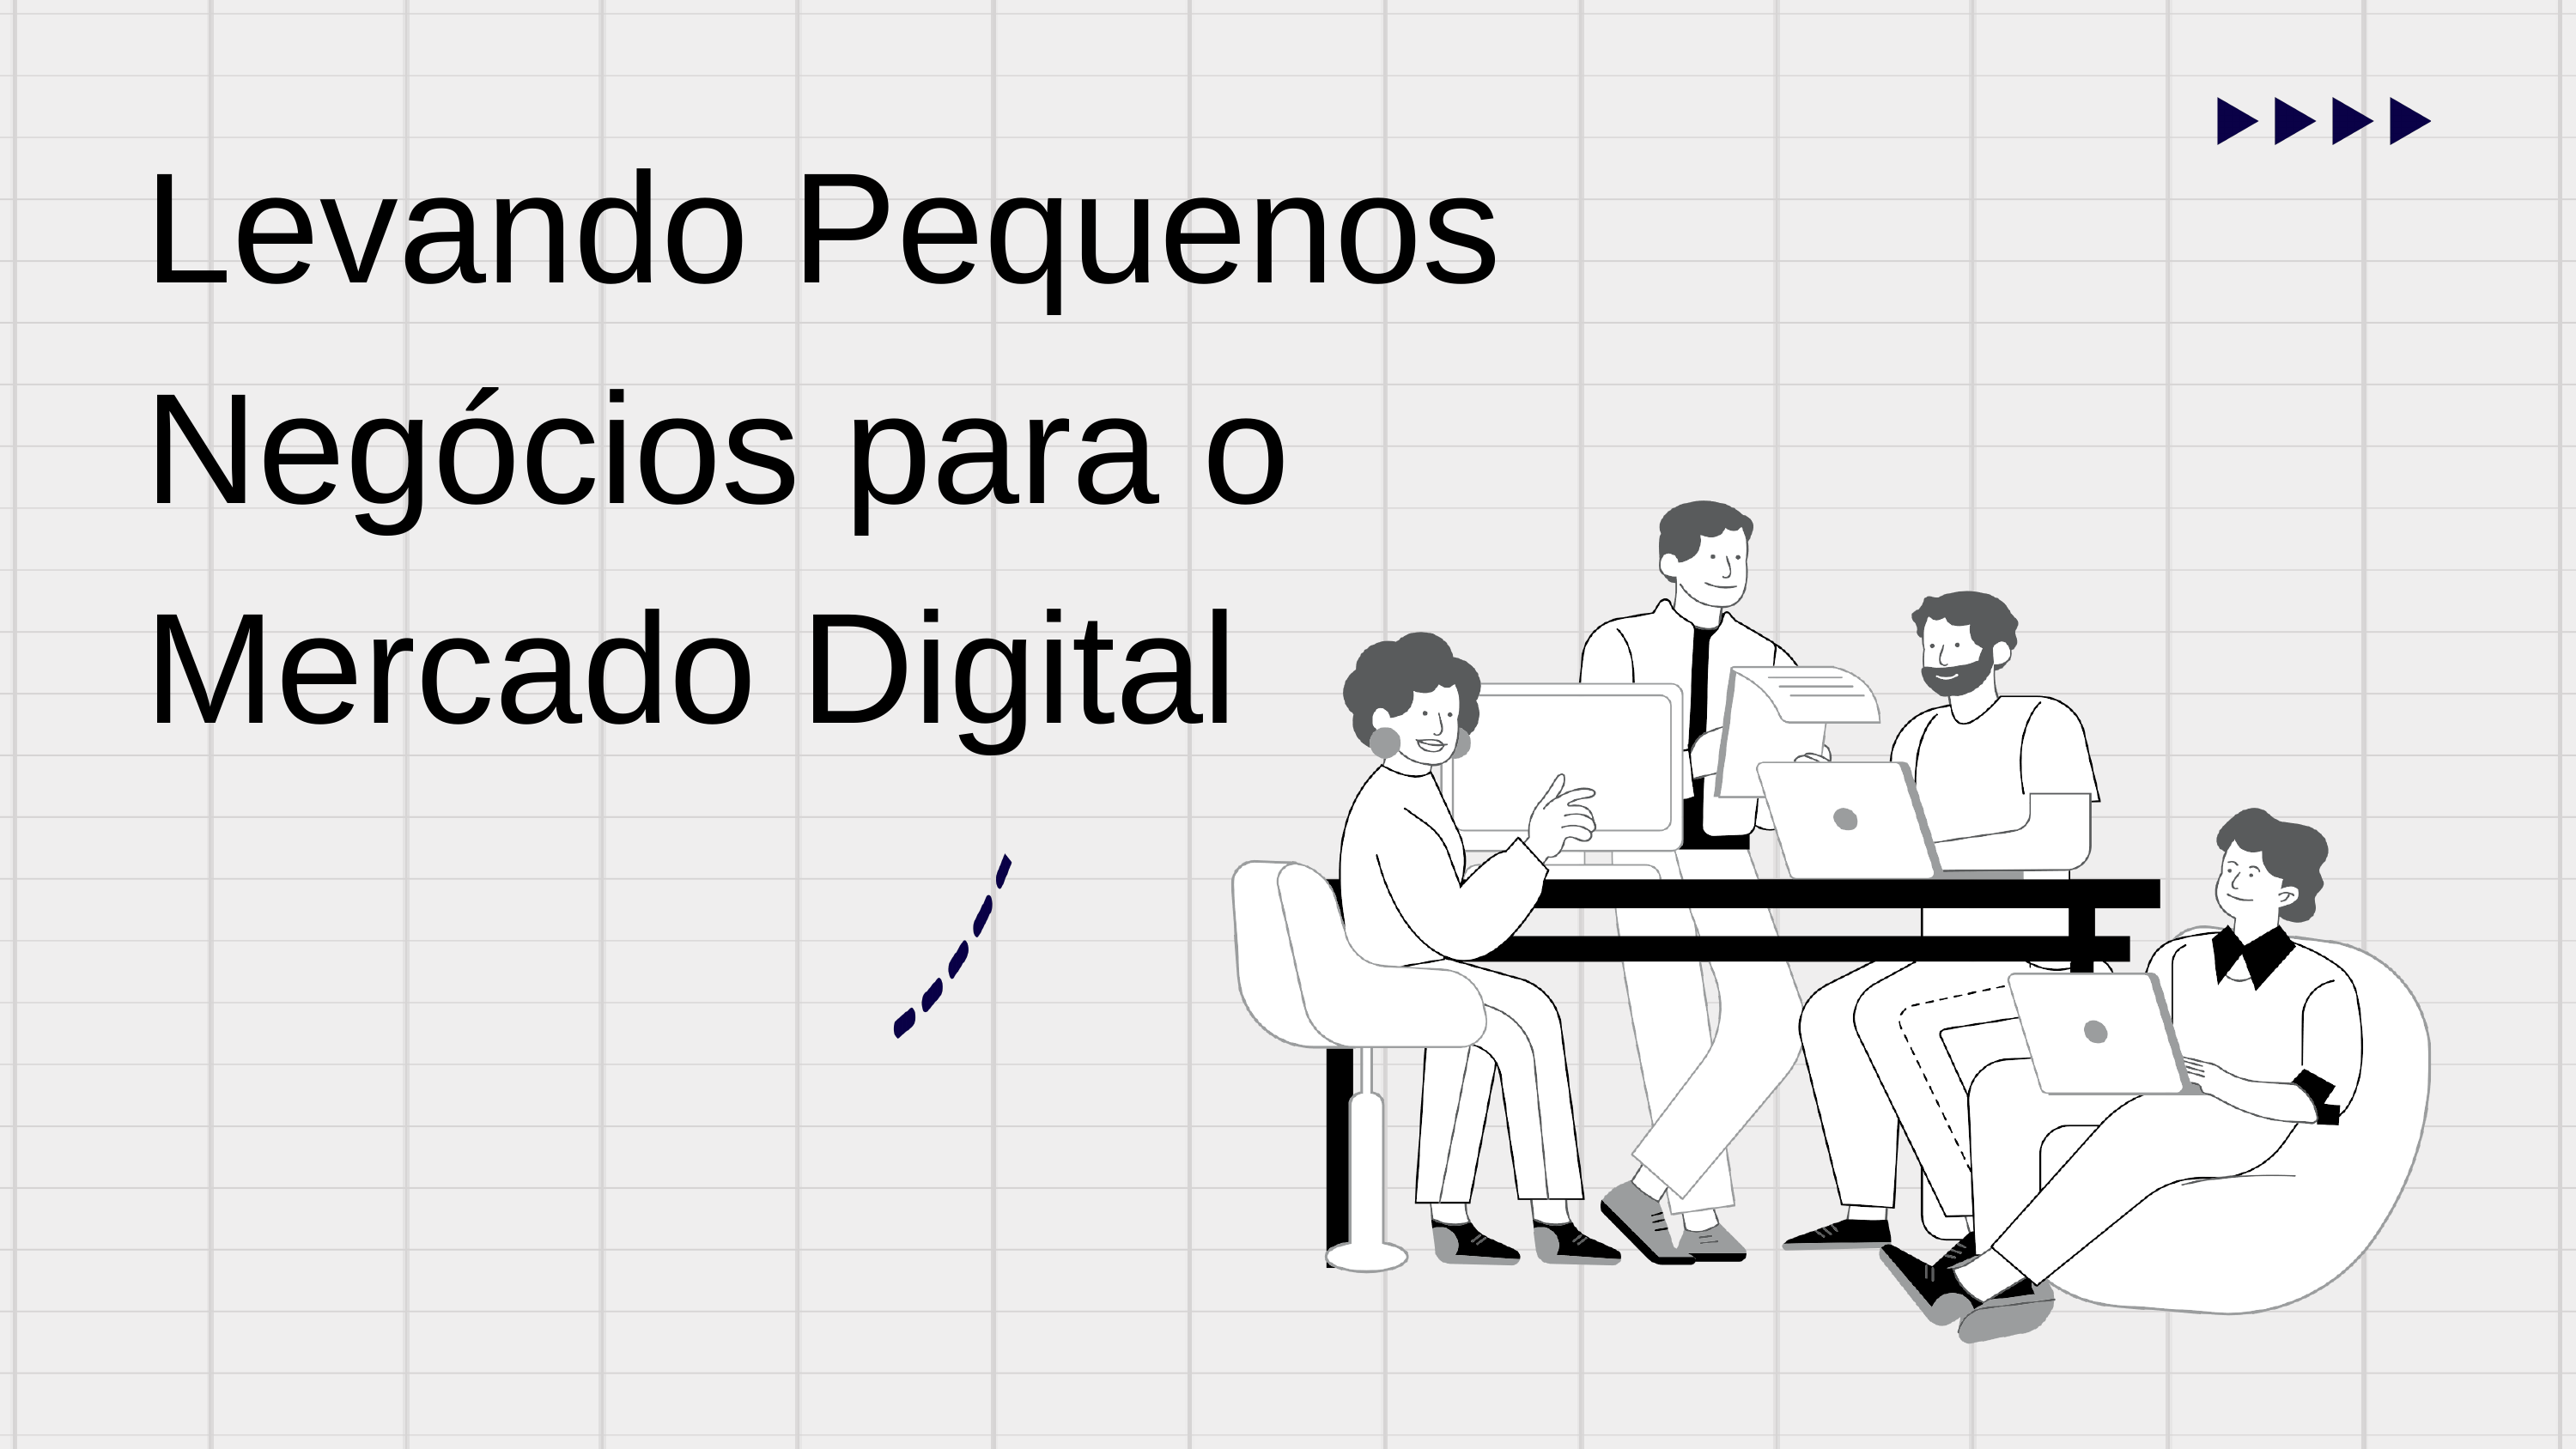

Levando Pequenos Negócios para o Mercado Digital